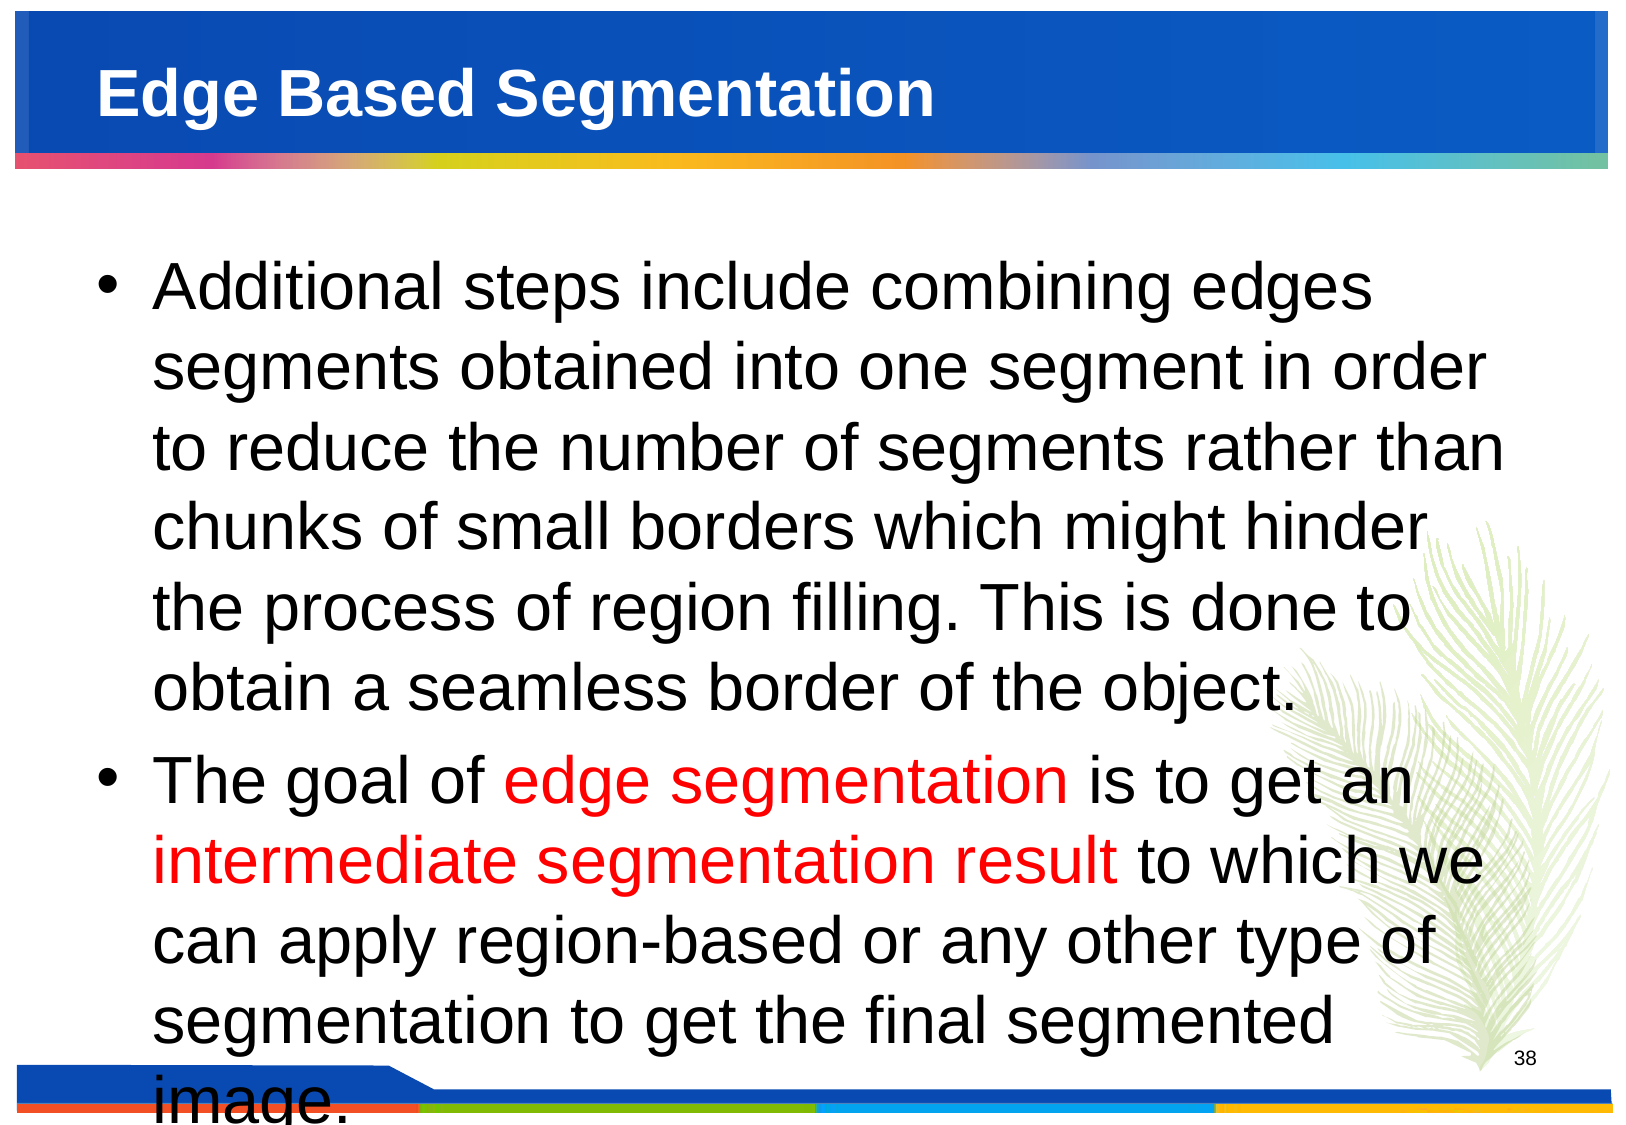

# Edge Based Segmentation
Additional steps include combining edges segments obtained into one segment in order to reduce the number of segments rather than chunks of small borders which might hinder the process of region filling. This is done to obtain a seamless border of the object.
The goal of edge segmentation is to get an intermediate segmentation result to which we can apply region-based or any other type of segmentation to get the final segmented image.
38